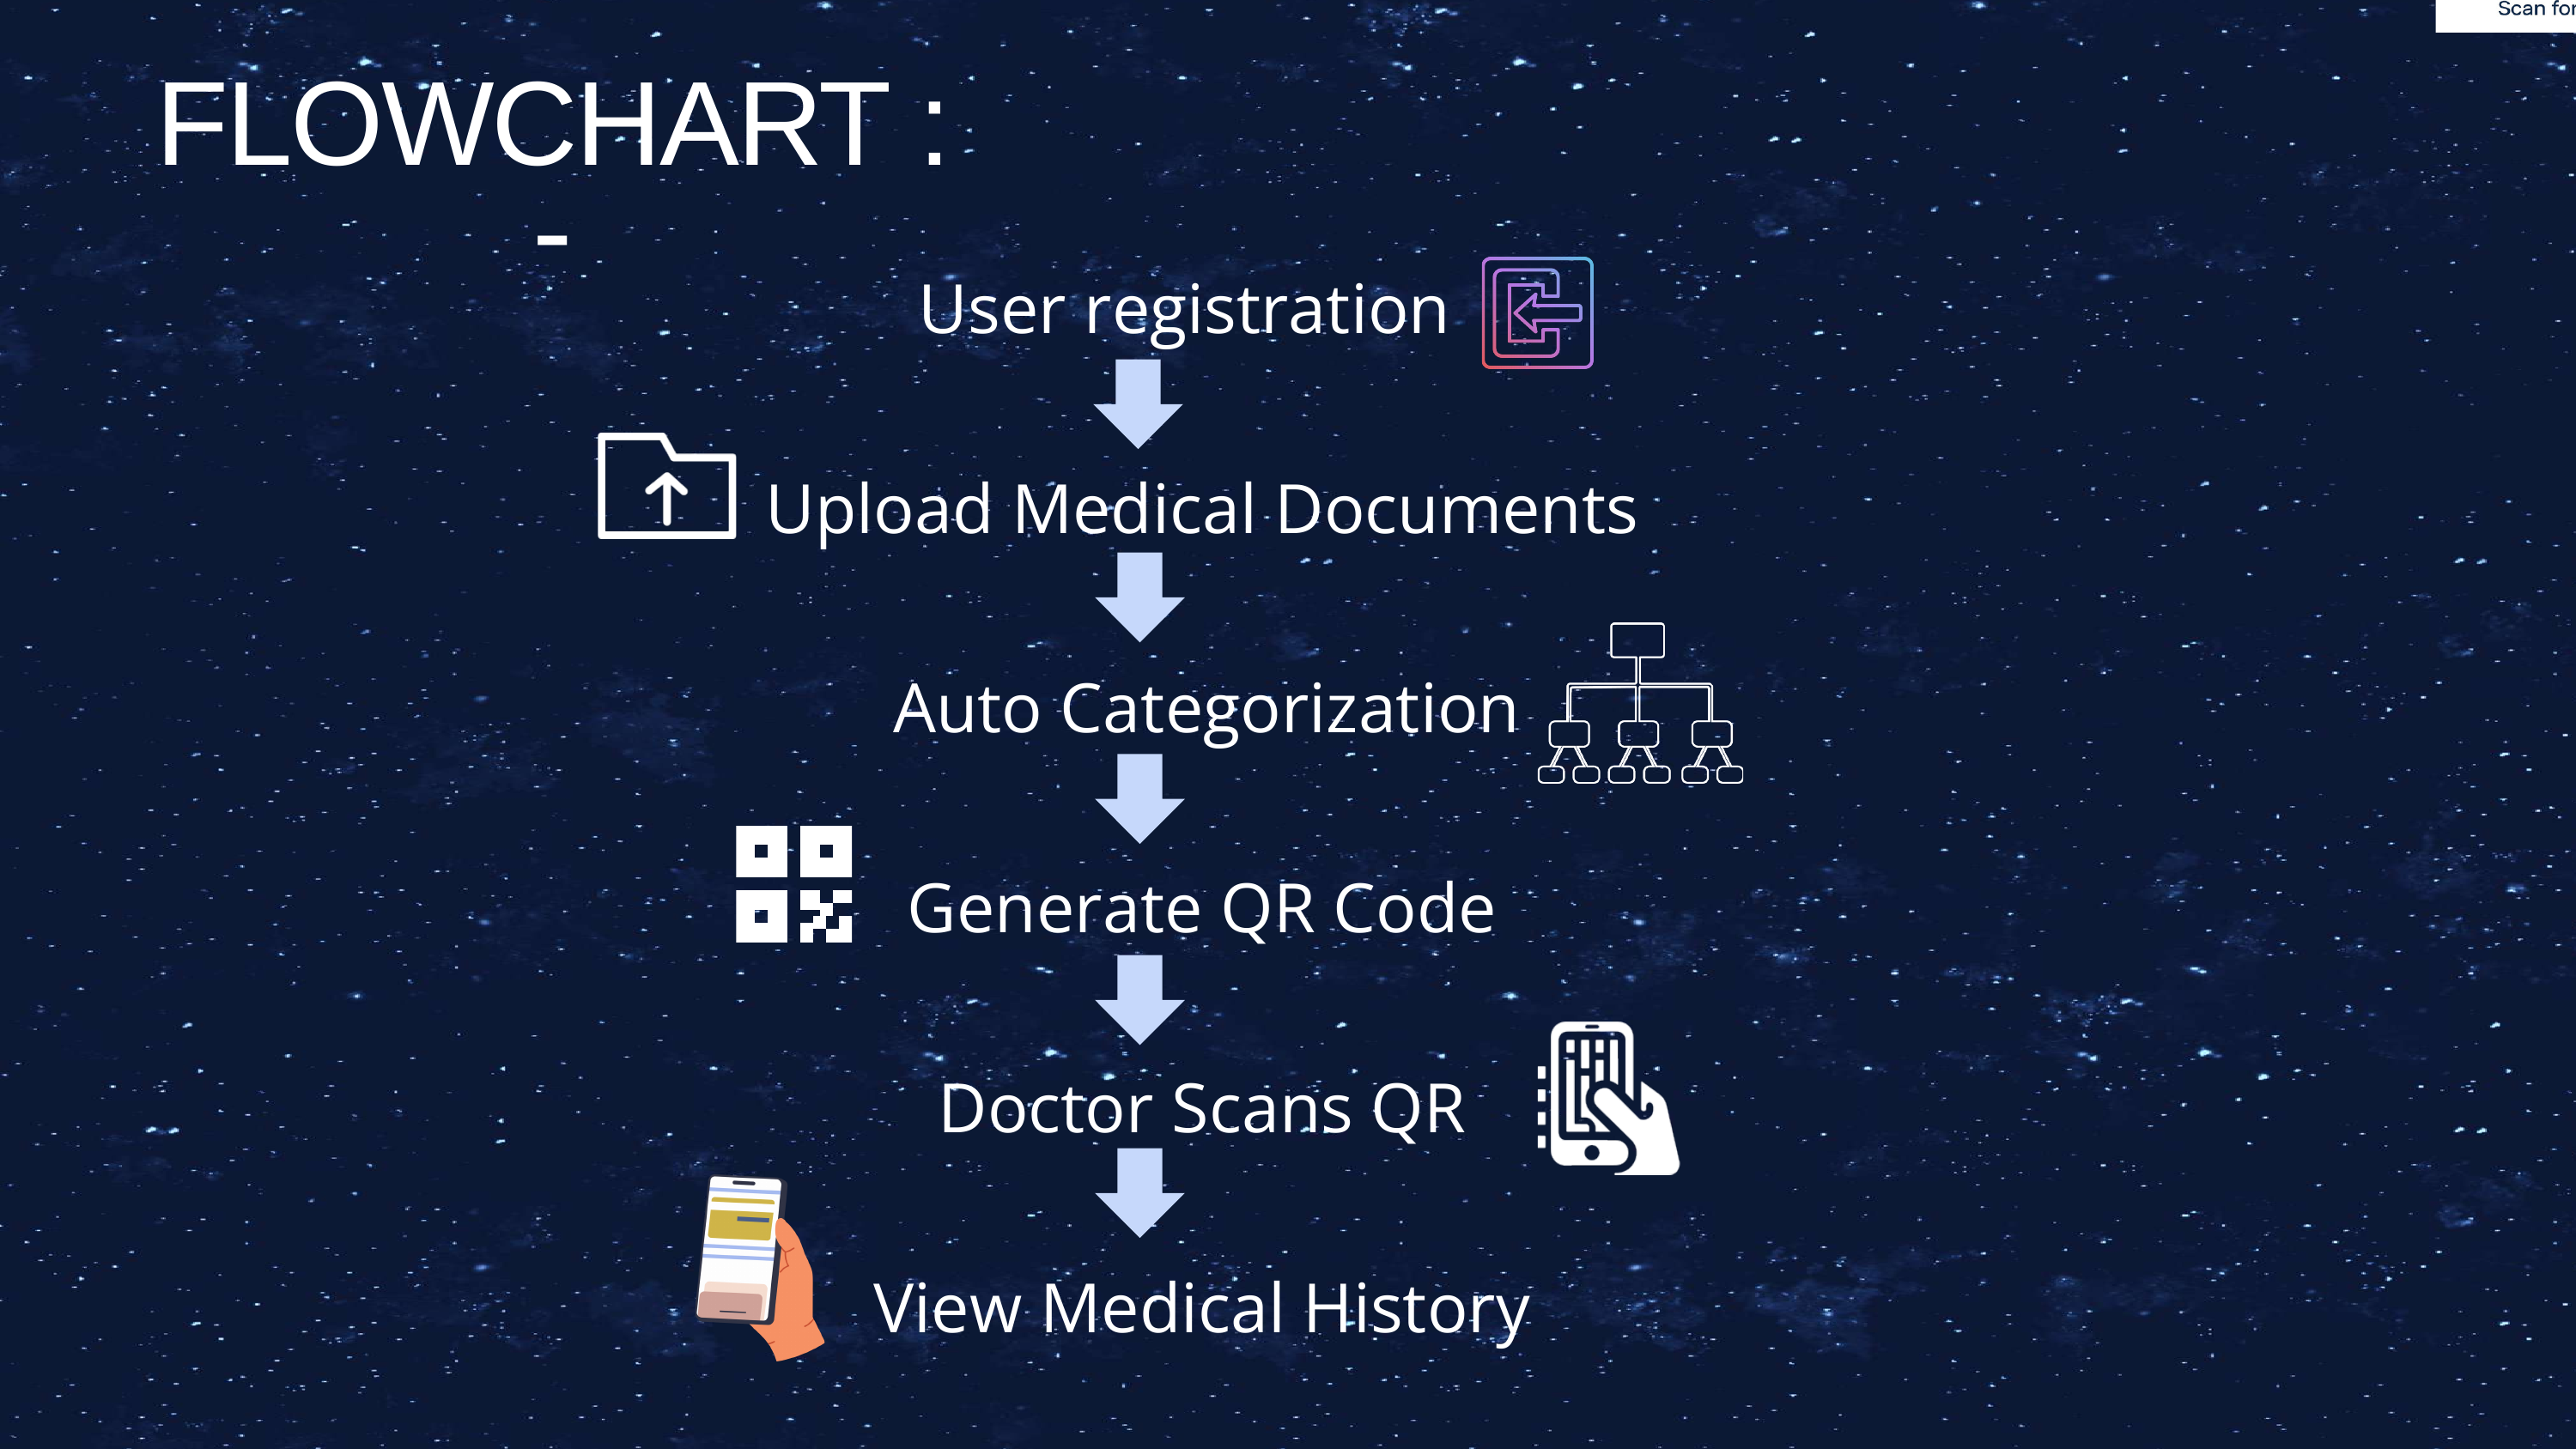

FLOWCHART :-
 User registration

  Upload Medical Documents

   Auto Categorization

  Generate QR Code

  Doctor Scans QR

  View Medical History